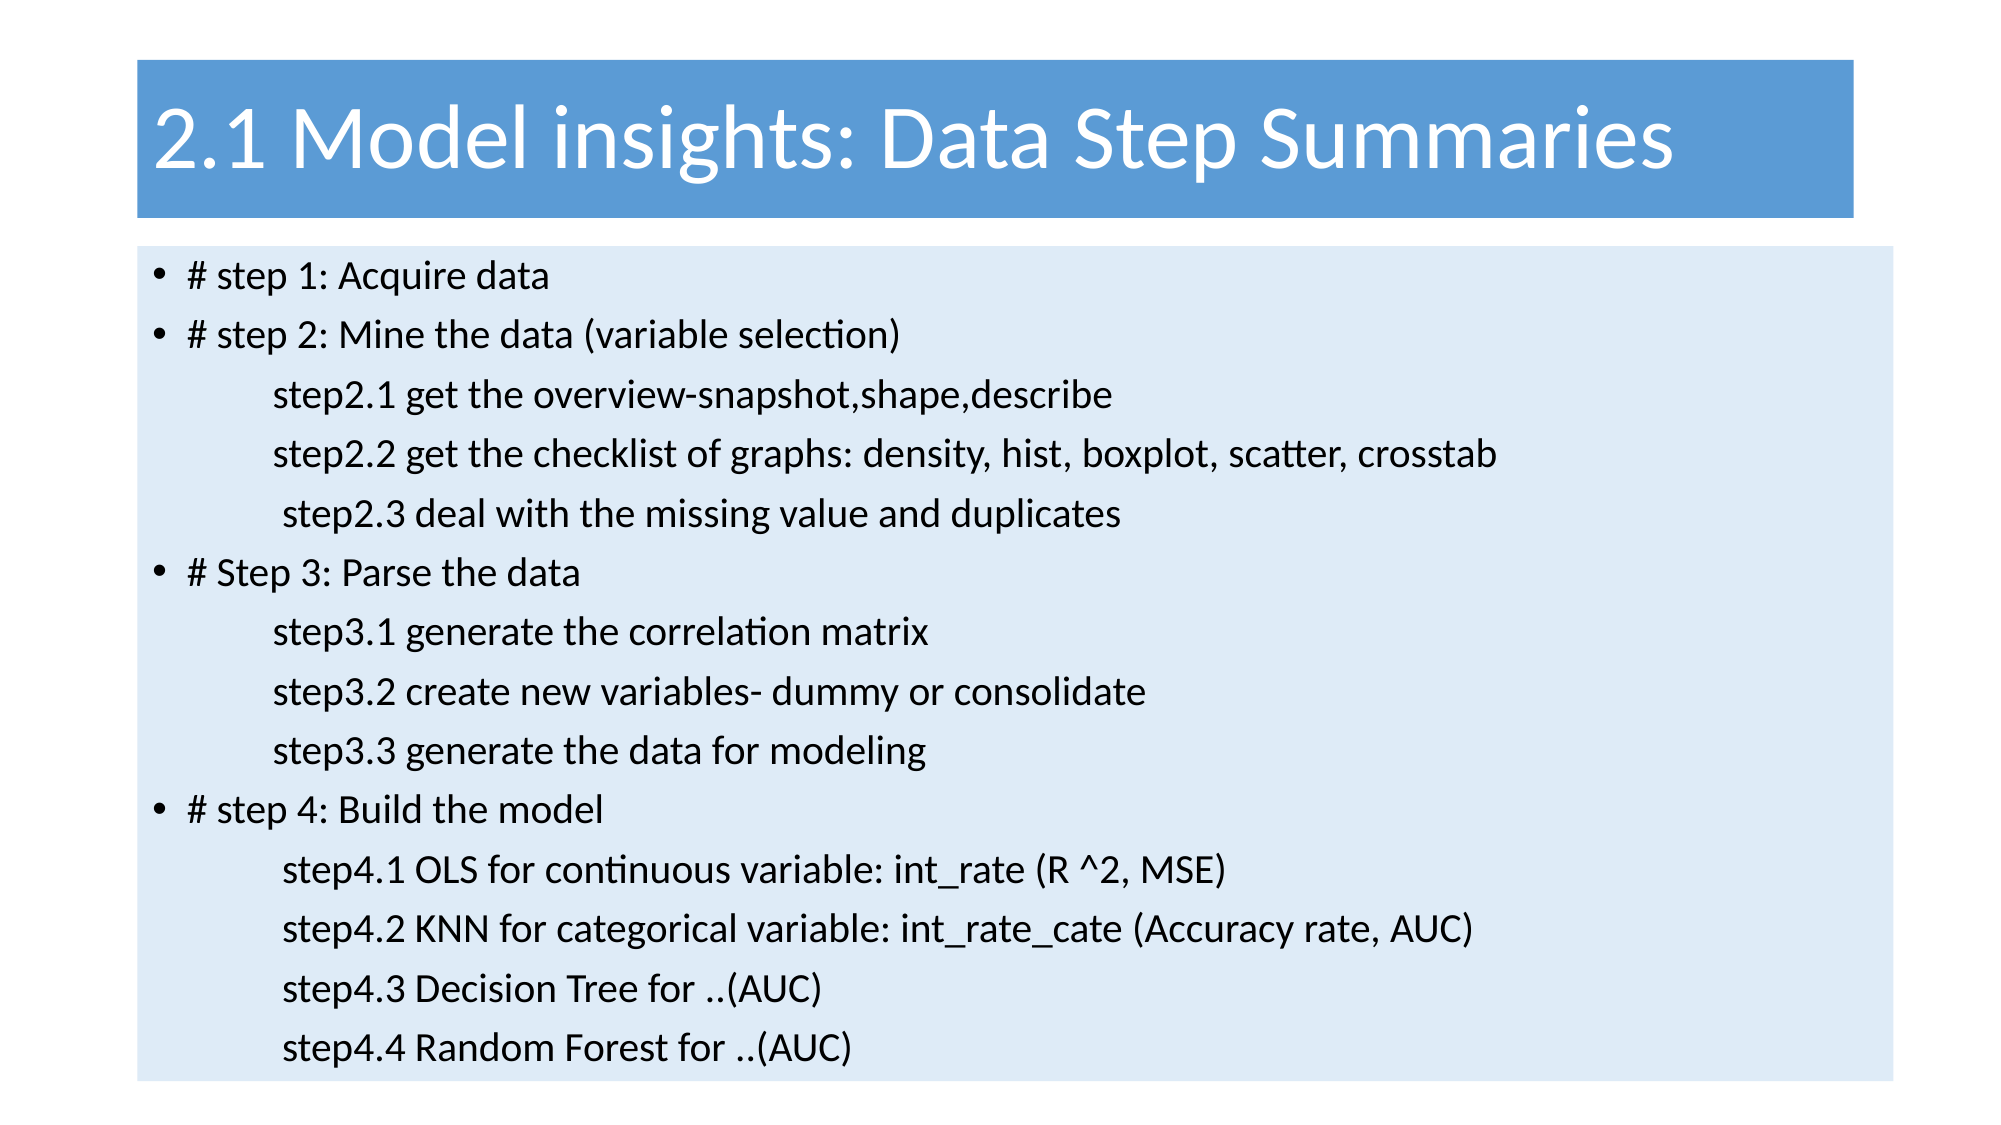

# 2.1 Model insights: Data Step Summaries
# step 1: Acquire data
# step 2: Mine the data (variable selection)
             step2.1 get the overview-snapshot,shape,describe
             step2.2 get the checklist of graphs: density, hist, boxplot, scatter, crosstab
              step2.3 deal with the missing value and duplicates
# Step 3: Parse the data
             step3.1 generate the correlation matrix
             step3.2 create new variables- dummy or consolidate
             step3.3 generate the data for modeling
# step 4: Build the model
              step4.1 OLS for continuous variable: int_rate (R ^2, MSE)
              step4.2 KNN for categorical variable: int_rate_cate (Accuracy rate, AUC)
              step4.3 Decision Tree for ..(AUC)
              step4.4 Random Forest for ..(AUC)